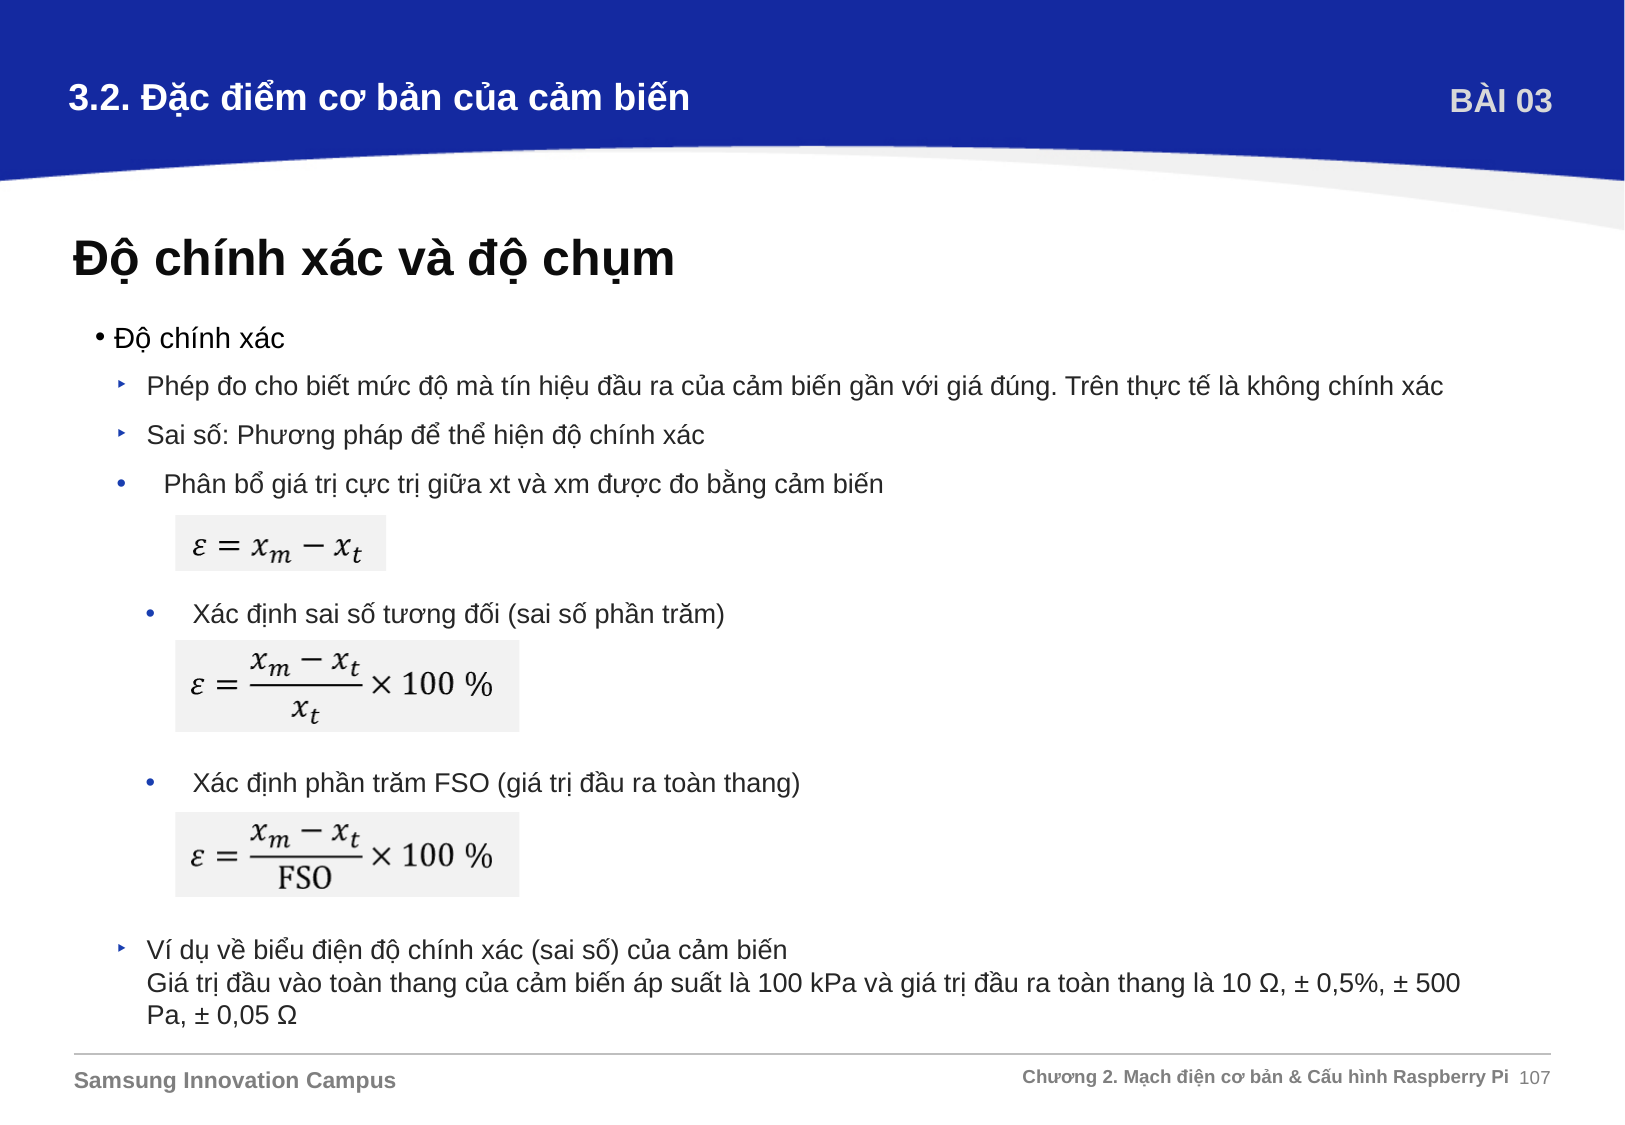

3.2. Đặc điểm cơ bản của cảm biến
BÀI 03
Độ chính xác và độ chụm
Độ chính xác
Phép đo cho biết mức độ mà tín hiệu đầu ra của cảm biến gần với giá đúng. Trên thực tế là không chính xác
Sai số: Phương pháp để thể hiện độ chính xác
Phân bổ giá trị cực trị giữa xt và xm được đo bằng cảm biến

Xác định sai số tương đối (sai số phần trăm)

Xác định phần trăm FSO (giá trị đầu ra toàn thang)

Ví dụ về biểu điện độ chính xác (sai số) của cảm biến
Giá trị đầu vào toàn thang của cảm biến áp suất là 100 kPa và giá trị đầu ra toàn thang là 10 Ω, ± 0,5%, ± 500 Pa, ± 0,05 Ω